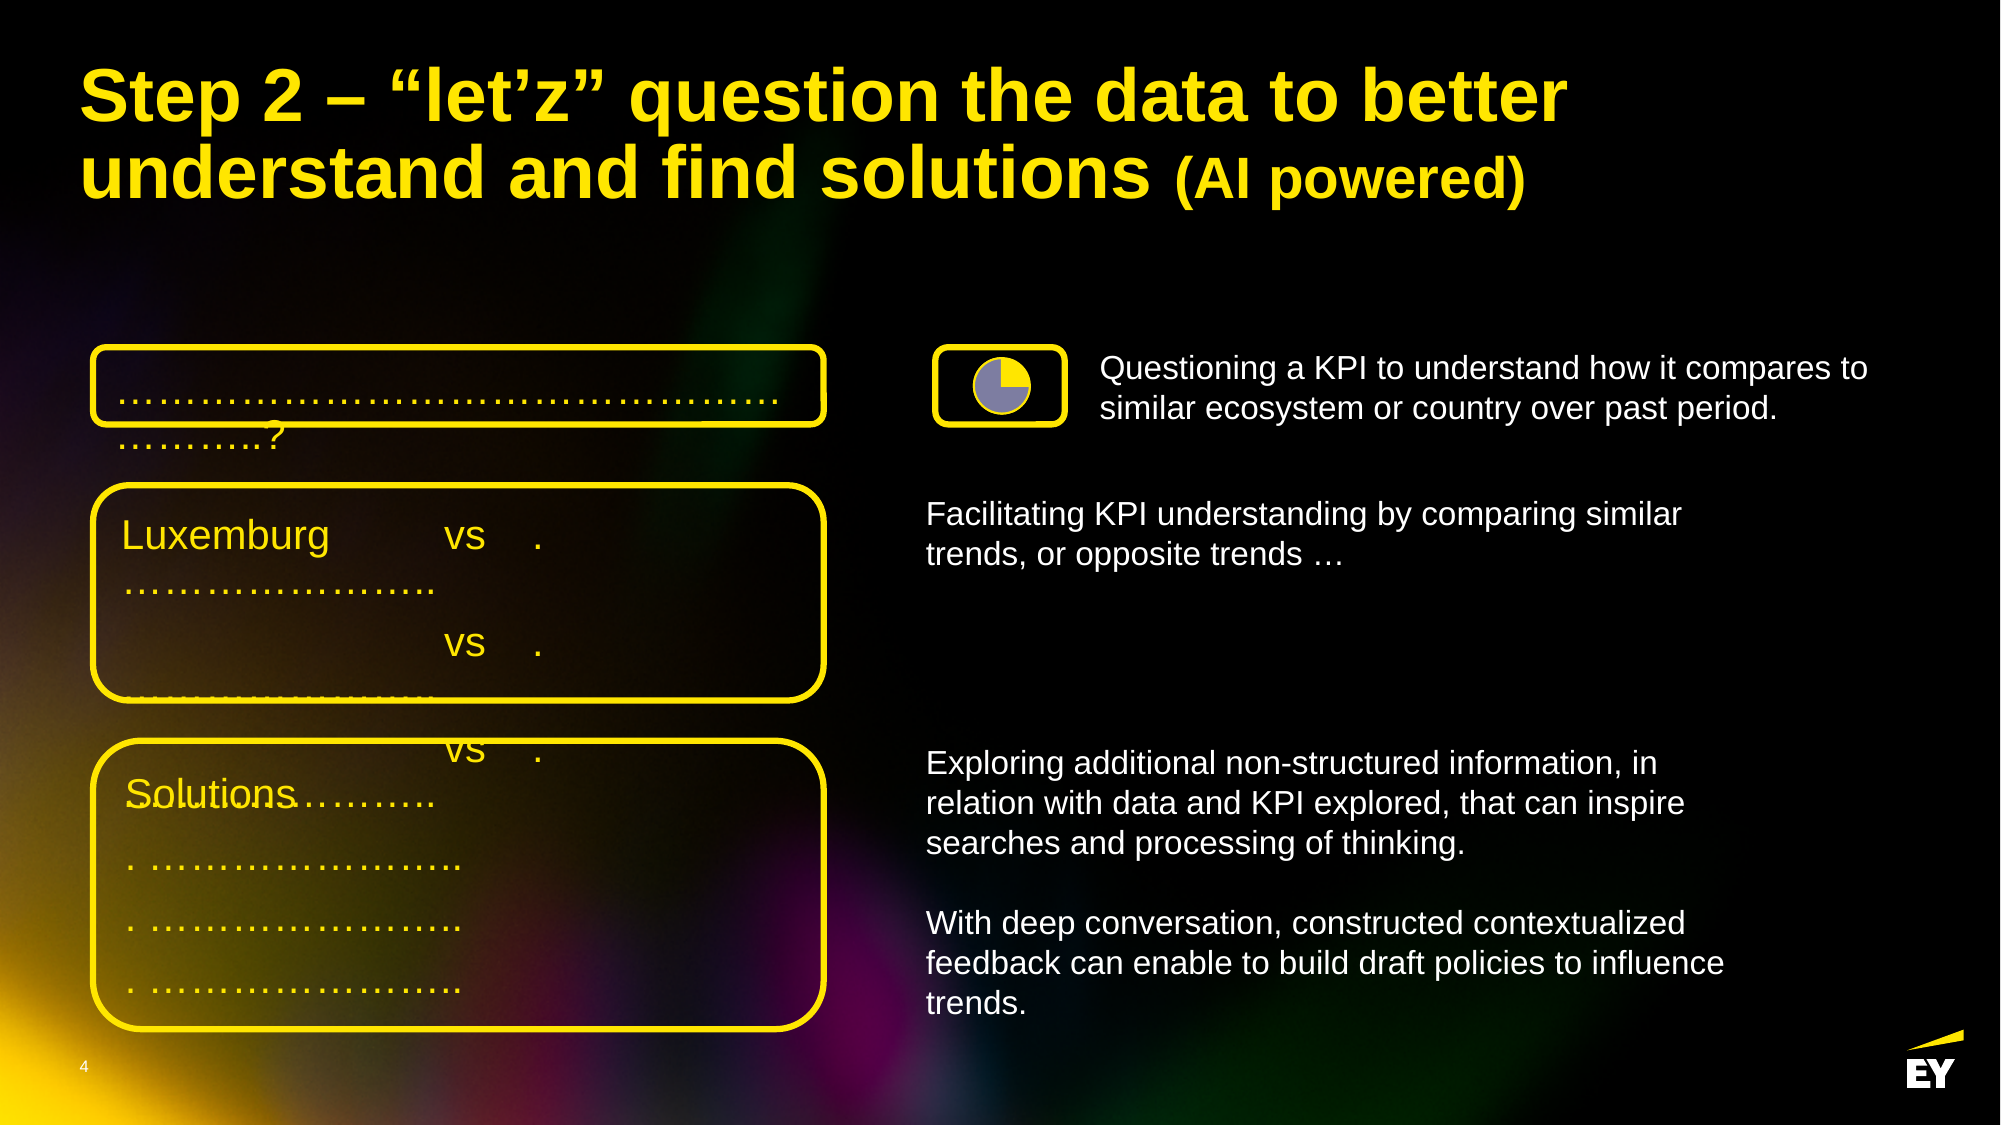

# Step 2 – “let’z” question the data to better understand and find solutions (AI powered)
Questioning a KPI to understand how it compares to similar ecosystem or country over past period.
…………………………………………………..?

Luxemburg 	  vs    . …………………..
            	 	  vs    . …………………..
	 	  vs    . …………………..

Facilitating KPI understanding by comparing similar trends, or opposite trends …
Exploring additional non-structured information, in relation with data and KPI explored, that can inspire searches and processing of thinking.

With deep conversation, constructed contextualized feedback can enable to build draft policies to influence trends.
Solutions
. …………………..
. …………………..
. …………………..

4